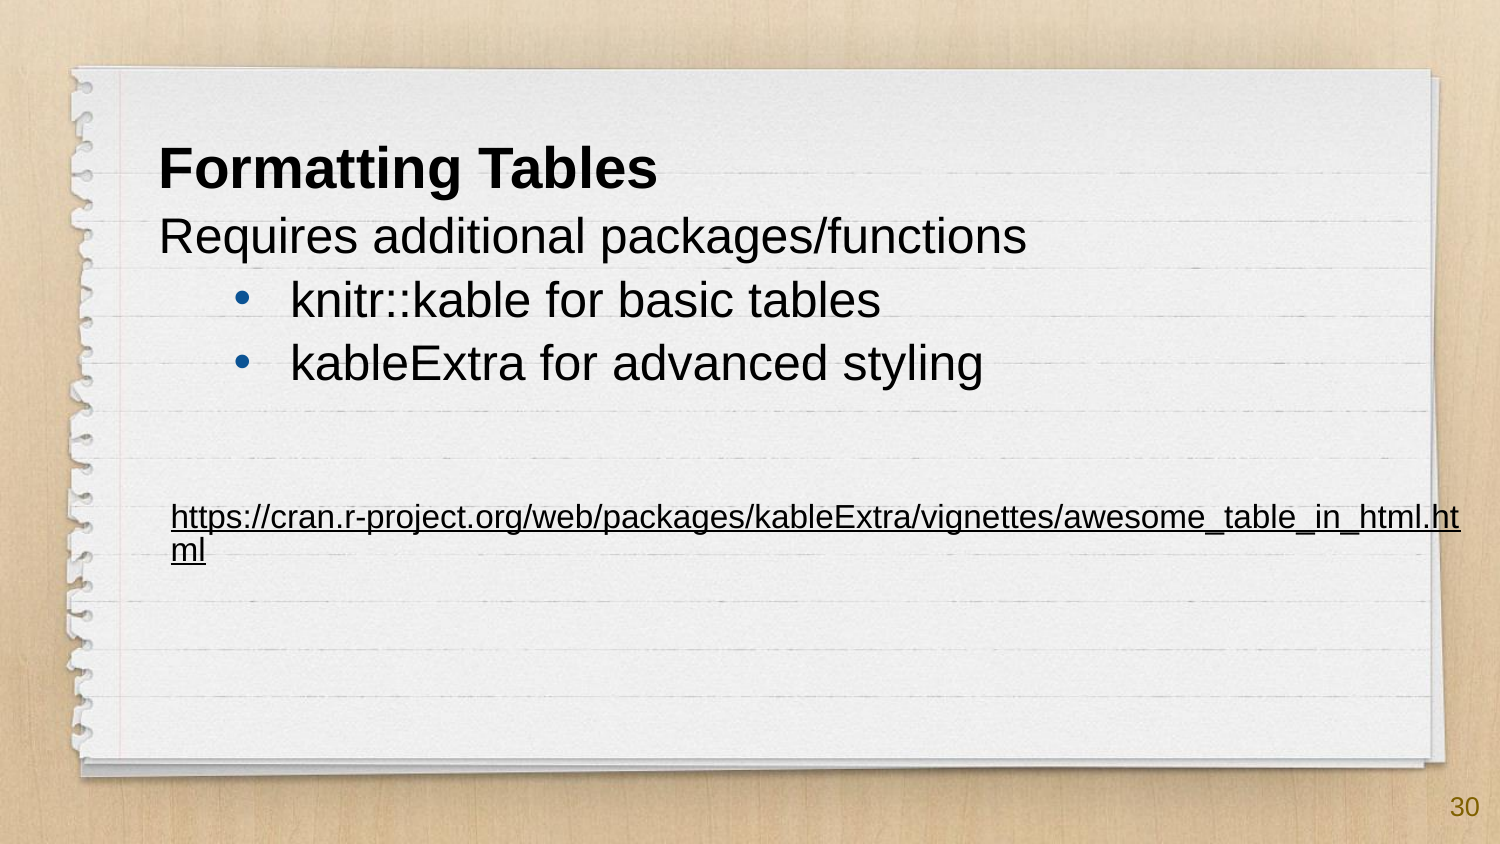

Formatting Tables
Requires additional packages/functions
knitr::kable for basic tables
kableExtra for advanced styling

https://cran.r-project.org/web/packages/kableExtra/vignettes/awesome_table_in_html.html

30